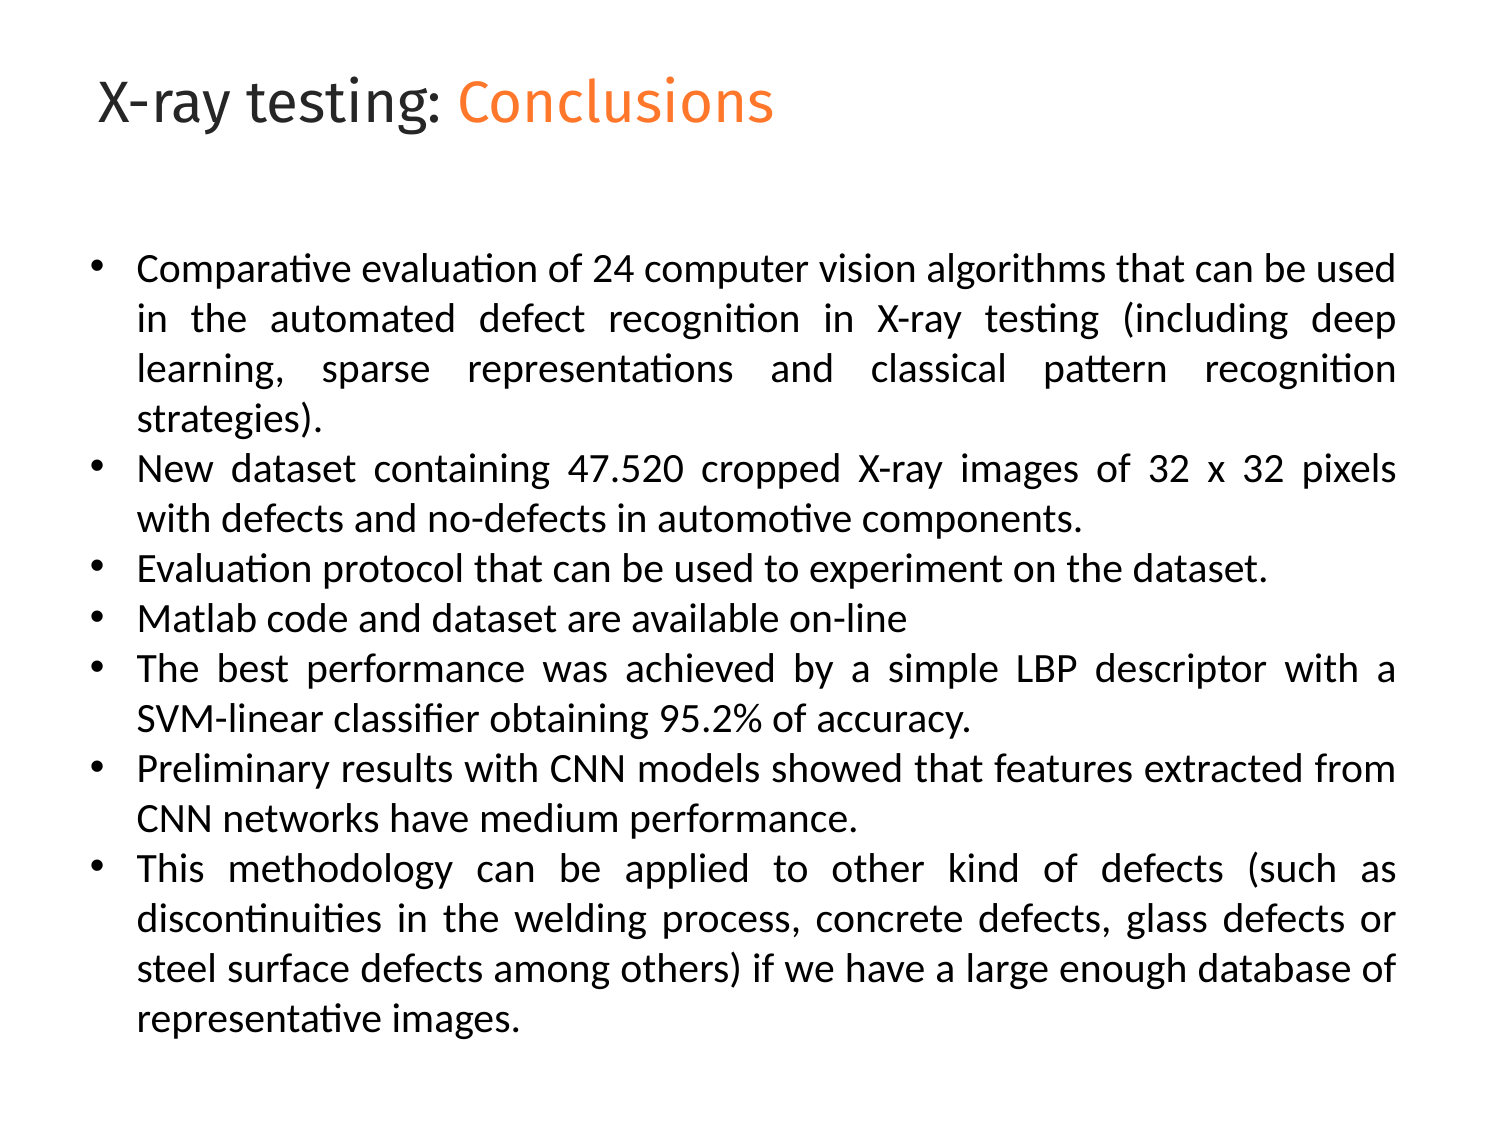

X-ray testing: Conclusions
Comparative evaluation of 24 computer vision algorithms that can be used in the automated defect recognition in X-ray testing (including deep learning, sparse representations and classical pattern recognition strategies).
New dataset containing 47.520 cropped X-ray images of 32 x 32 pixels with defects and no-defects in automotive components.
Evaluation protocol that can be used to experiment on the dataset.
Matlab code and dataset are available on-line
The best performance was achieved by a simple LBP descriptor with a SVM-linear classifier obtaining 95.2% of accuracy.
Preliminary results with CNN models showed that features extracted from CNN networks have medium performance.
This methodology can be applied to other kind of defects (such as discontinuities in the welding process, concrete defects, glass defects or steel surface defects among others) if we have a large enough database of representative images.